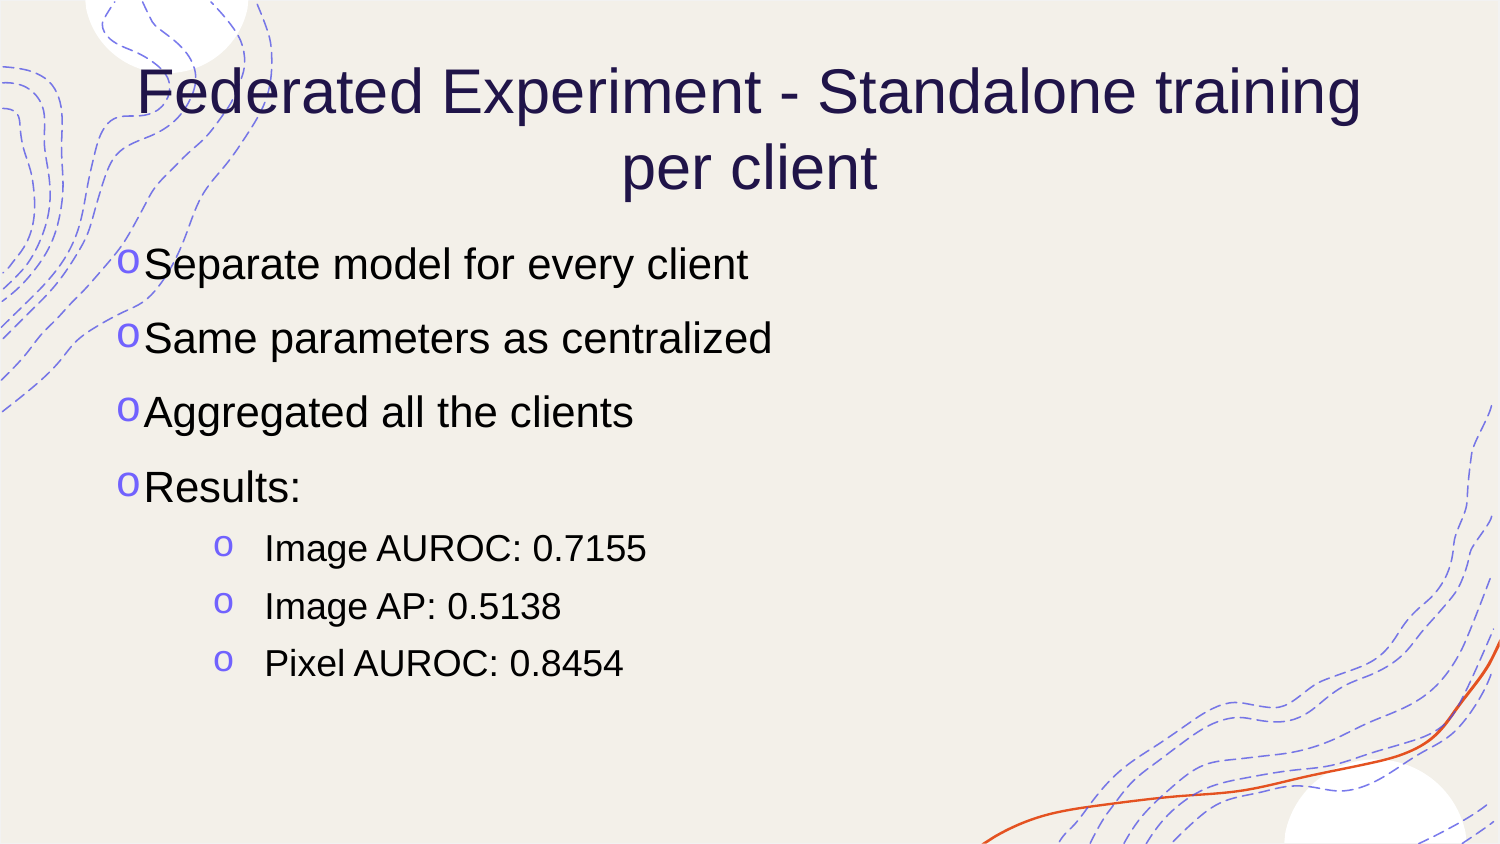

# Federated Experiment - Standalone training per client
Separate model for every client
Same parameters as centralized
Aggregated all the clients
Results:
Image AUROC: 0.7155
Image AP: 0.5138
Pixel AUROC: 0.8454